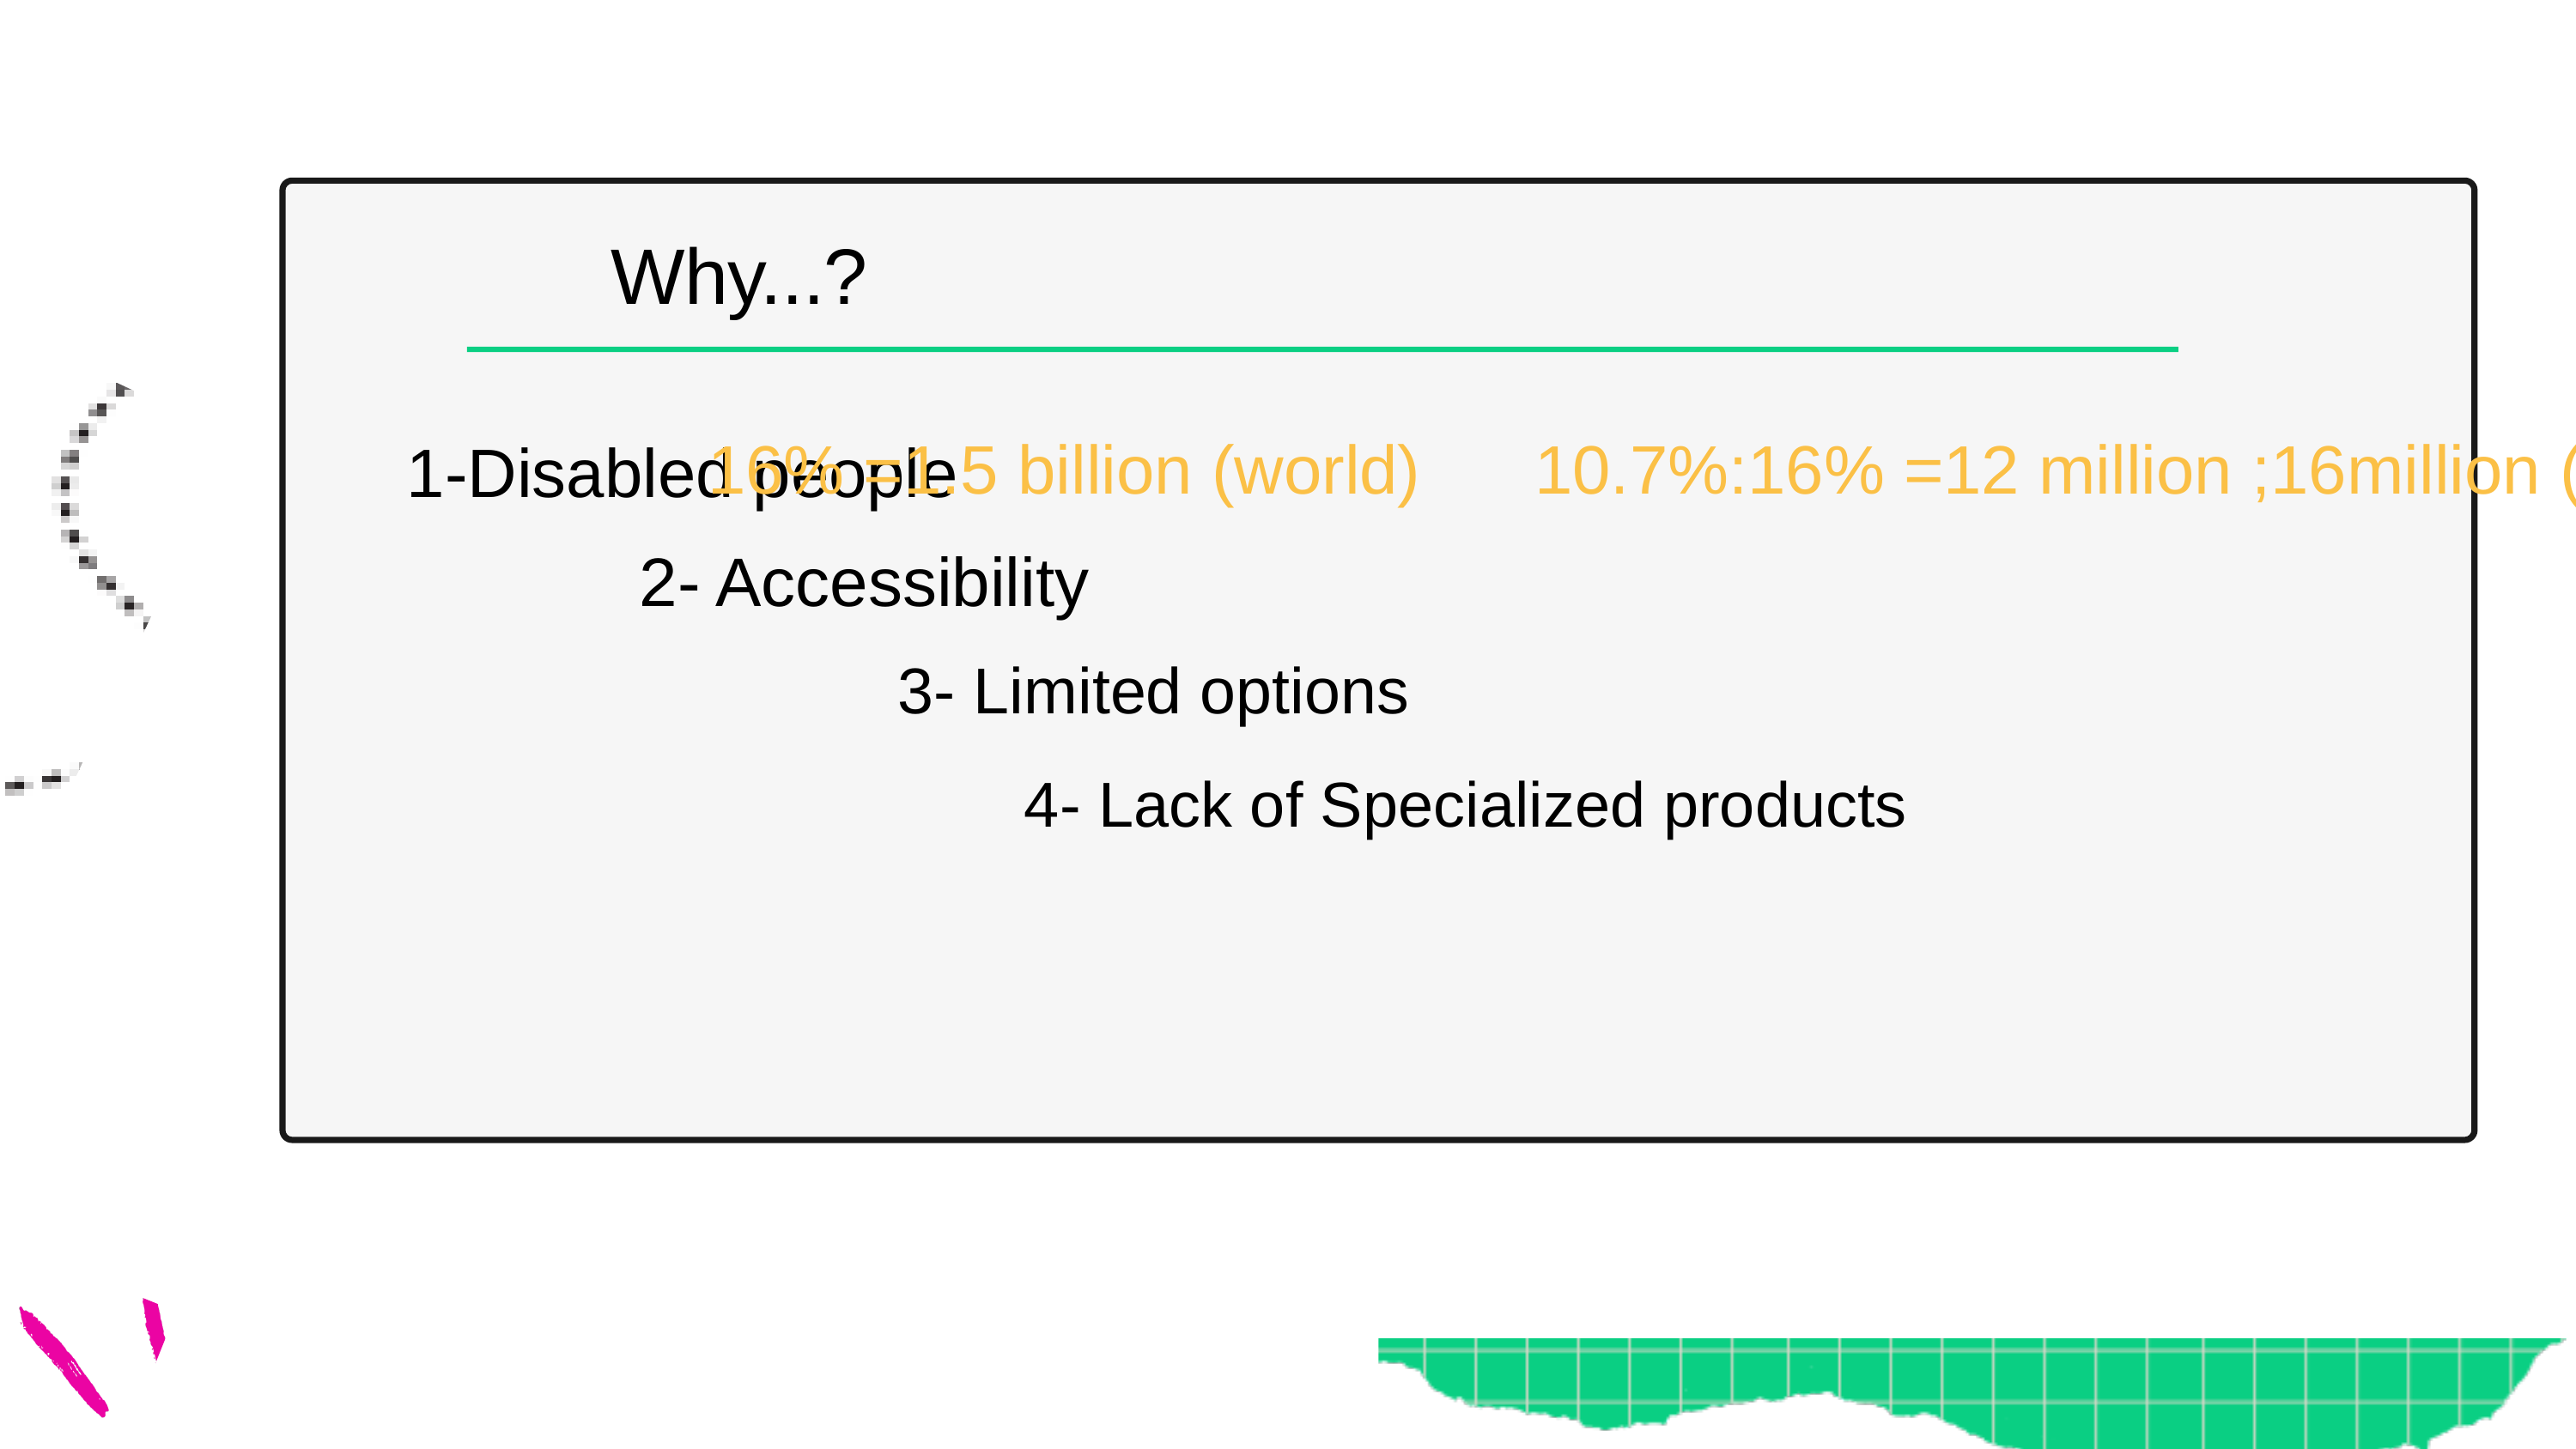

Why...?

16% =1.5 billion (world)      10.7%:16% =12 million ;16million (Egypt)
1-Disabled people
2- Accessibility
3- Limited options
4- Lack of Specialized products